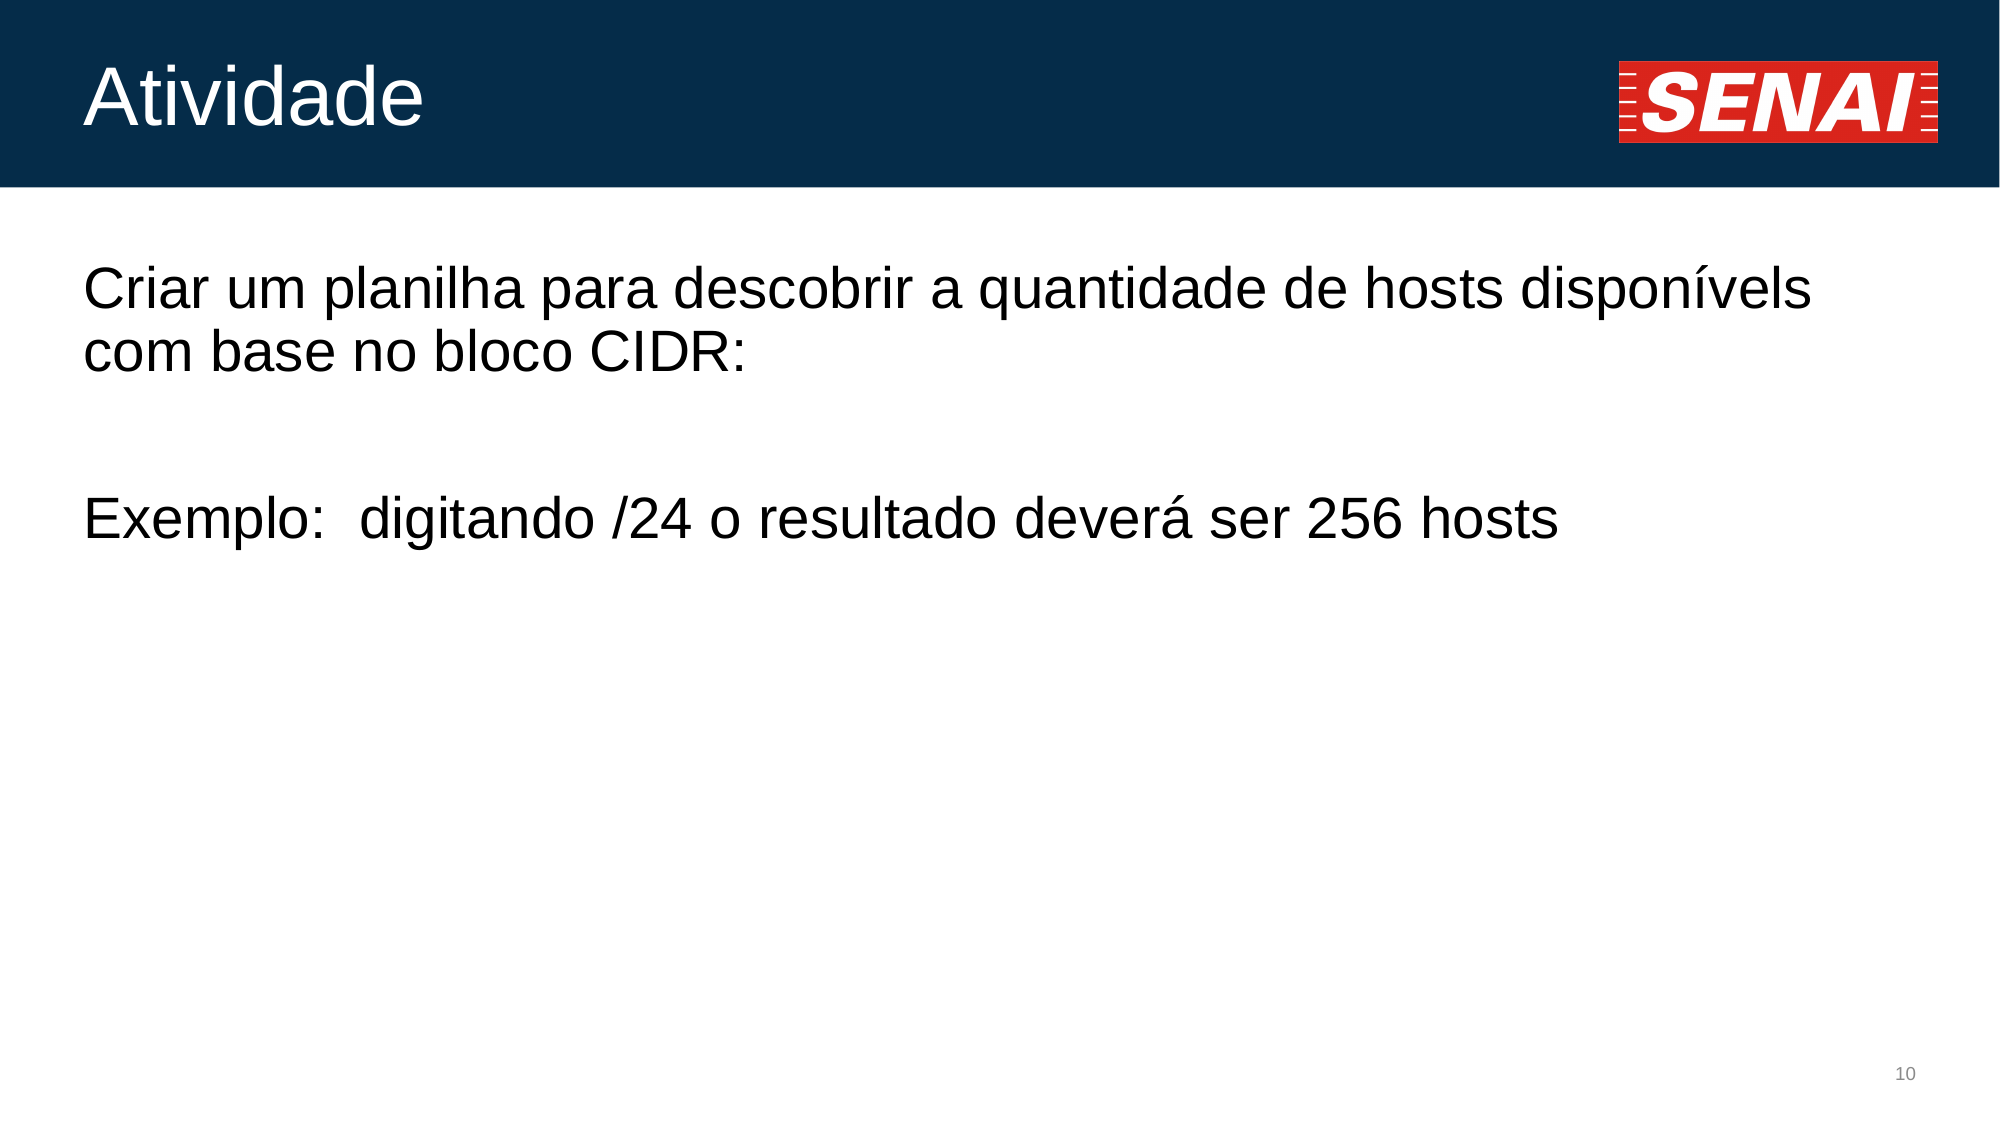

# Atividade
Criar um planilha para descobrir a quantidade de hosts disponívels com base no bloco CIDR:

Exemplo:  digitando /24 o resultado deverá ser 256 hosts

10